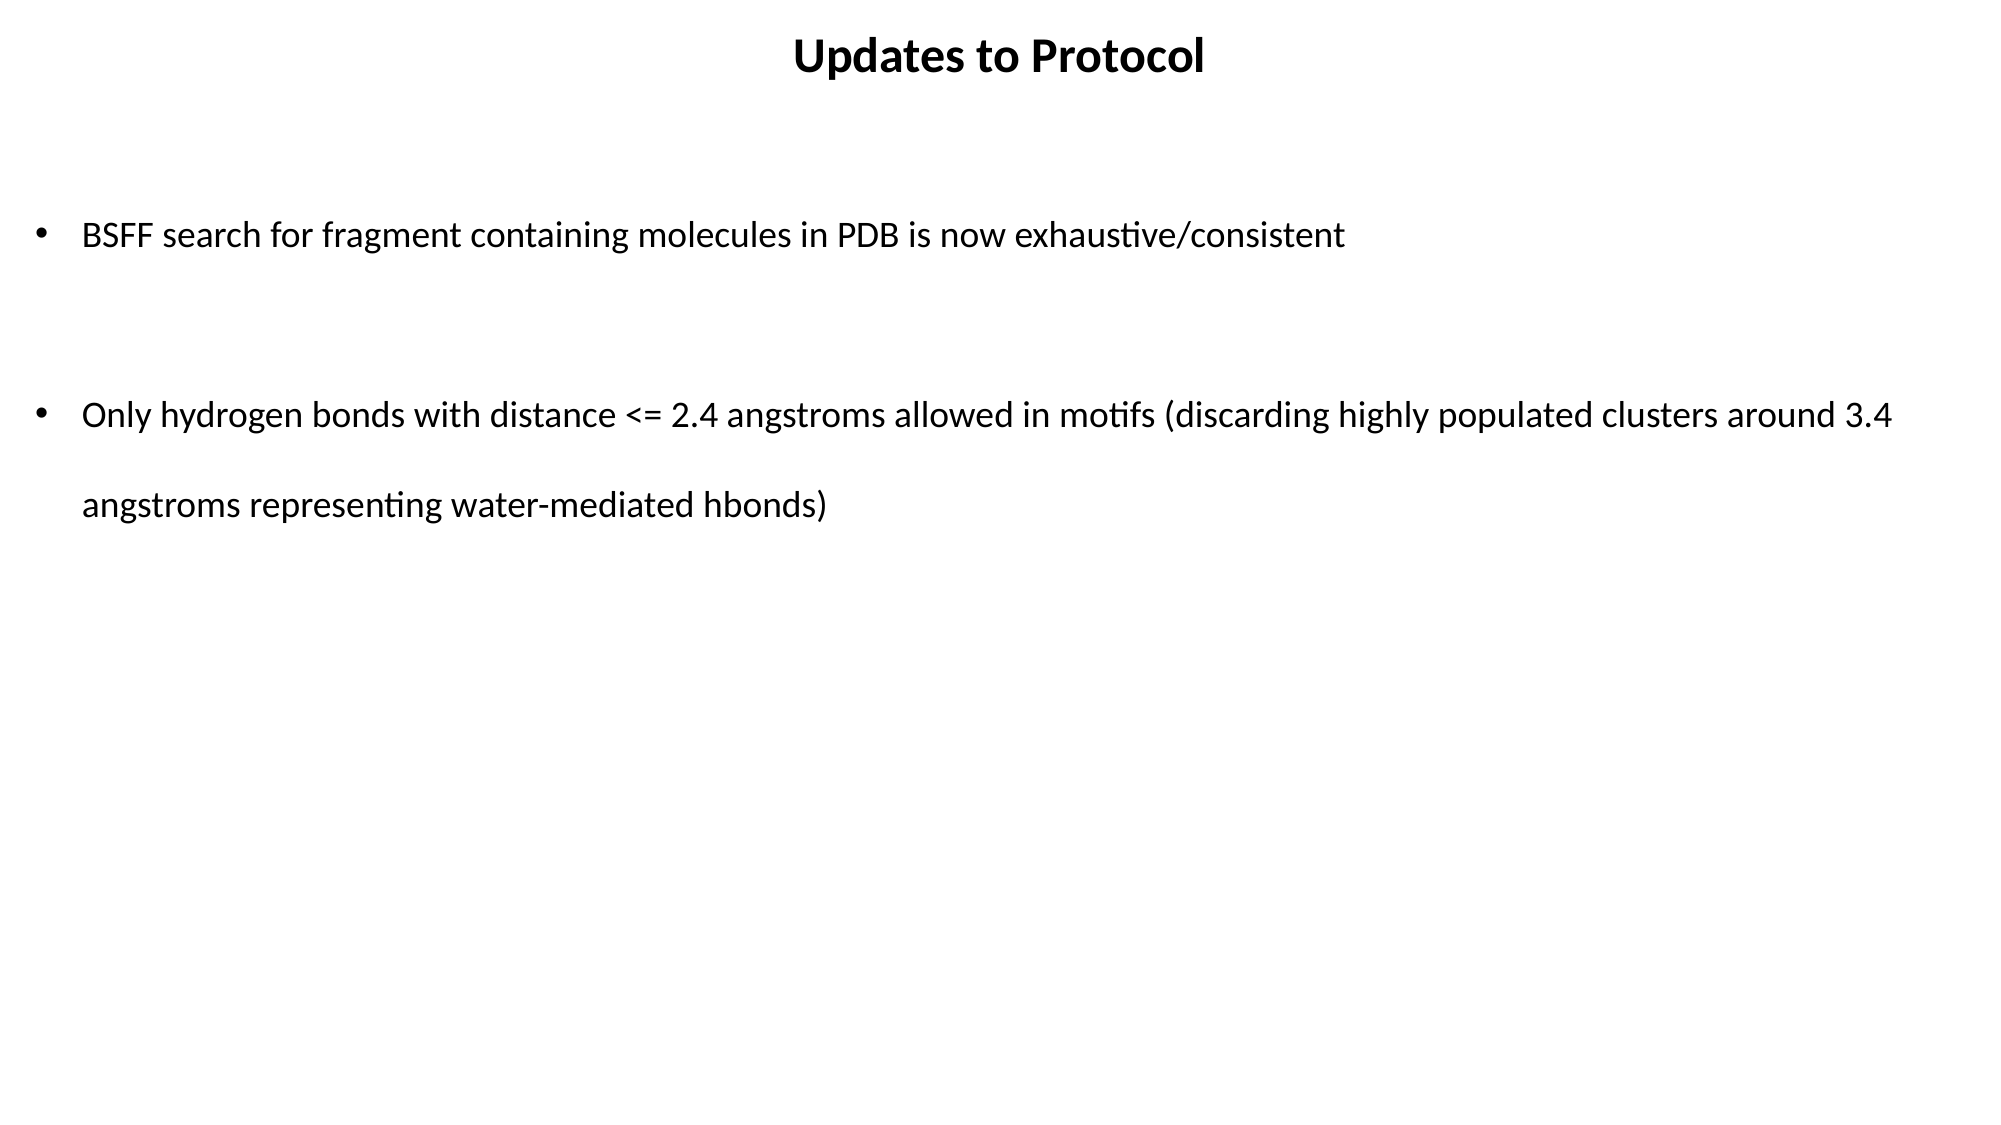

Updates to Protocol
BSFF search for fragment containing molecules in PDB is now exhaustive/consistent

Only hydrogen bonds with distance <= 2.4 angstroms allowed in motifs (discarding highly populated clusters around 3.4 angstroms representing water-mediated hbonds)